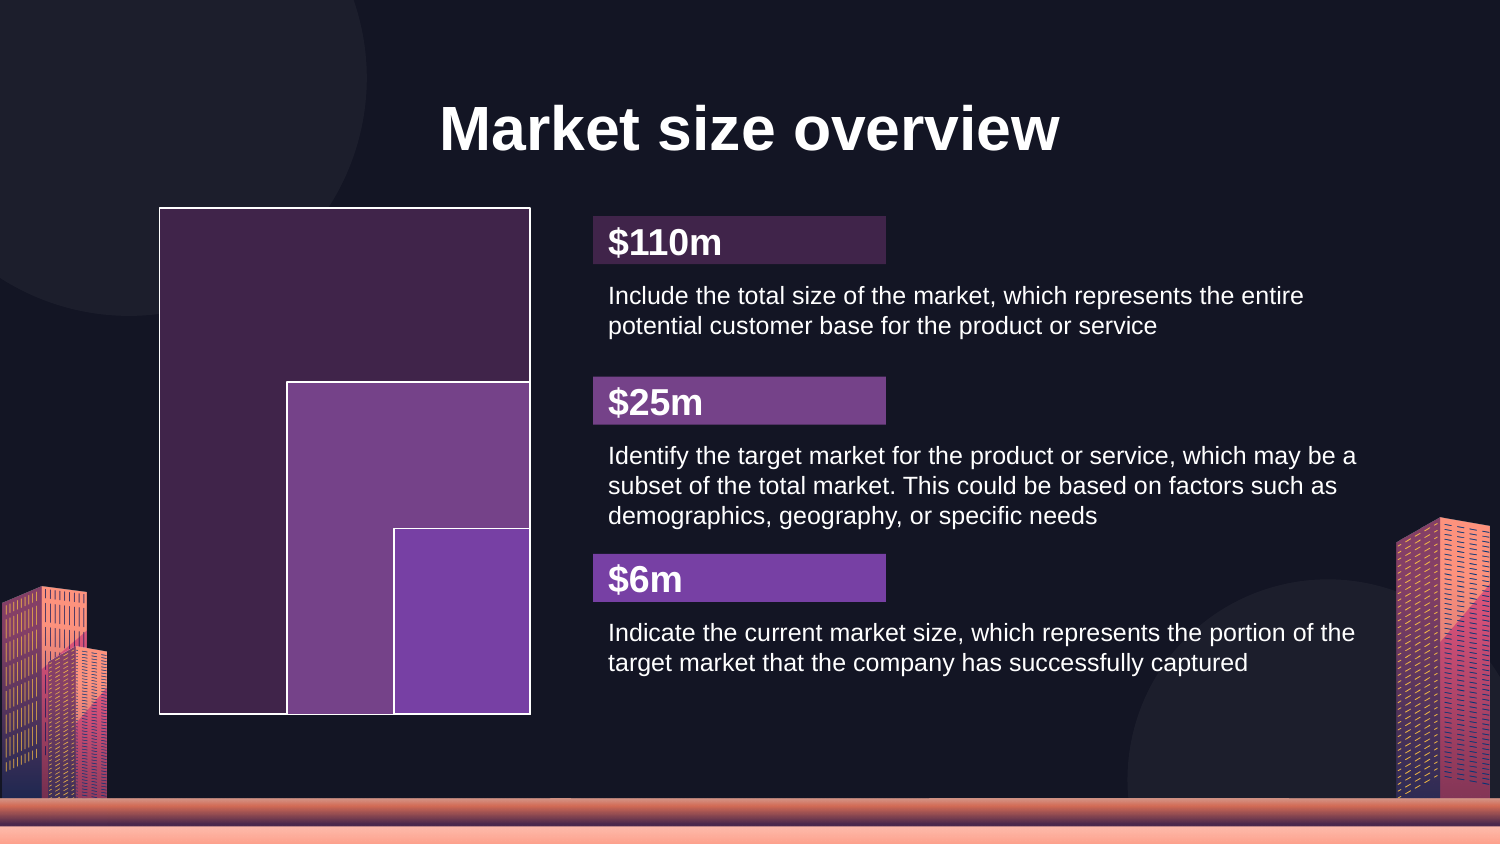

# Market size overview

$110m
Include the total size of the market, which represents the entire potential customer base for the product or service
$25m

Identify the target market for the product or service, which may be a subset of the total market. This could be based on factors such as demographics, geography, or specific needs

$6m
Indicate the current market size, which represents the portion of the target market that the company has successfully captured